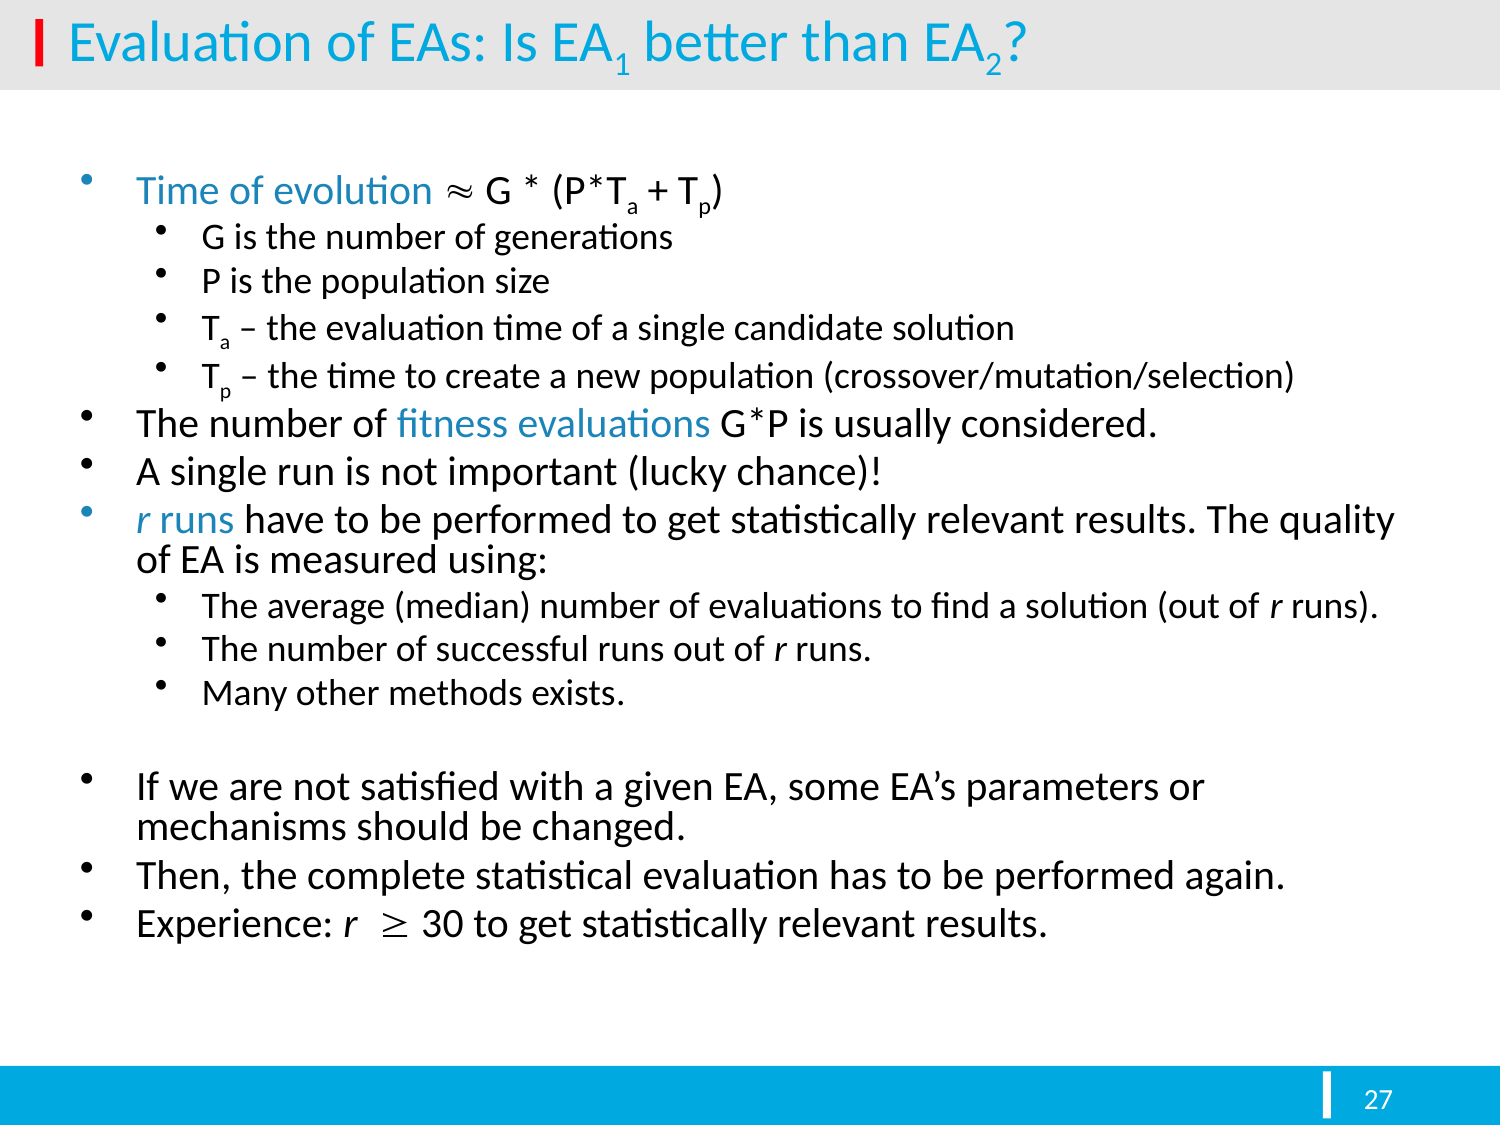

# Evaluation of EAs: Is EA1 better than EA2?
Time of evolution ≈ G * (P*Ta + Tp)
G is the number of generations
P is the population size
Ta – the evaluation time of a single candidate solution
Tp – the time to create a new population (crossover/mutation/selection)
The number of fitness evaluations G*P is usually considered.
A single run is not important (lucky chance)!
r runs have to be performed to get statistically relevant results. The quality of EA is measured using:
The average (median) number of evaluations to find a solution (out of r runs).
The number of successful runs out of r runs.
Many other methods exists.

If we are not satisfied with a given EA, some EA’s parameters or mechanisms should be changed.
Then, the complete statistical evaluation has to be performed again.
Experience: r ≥ 30 to get statistically relevant results.
27